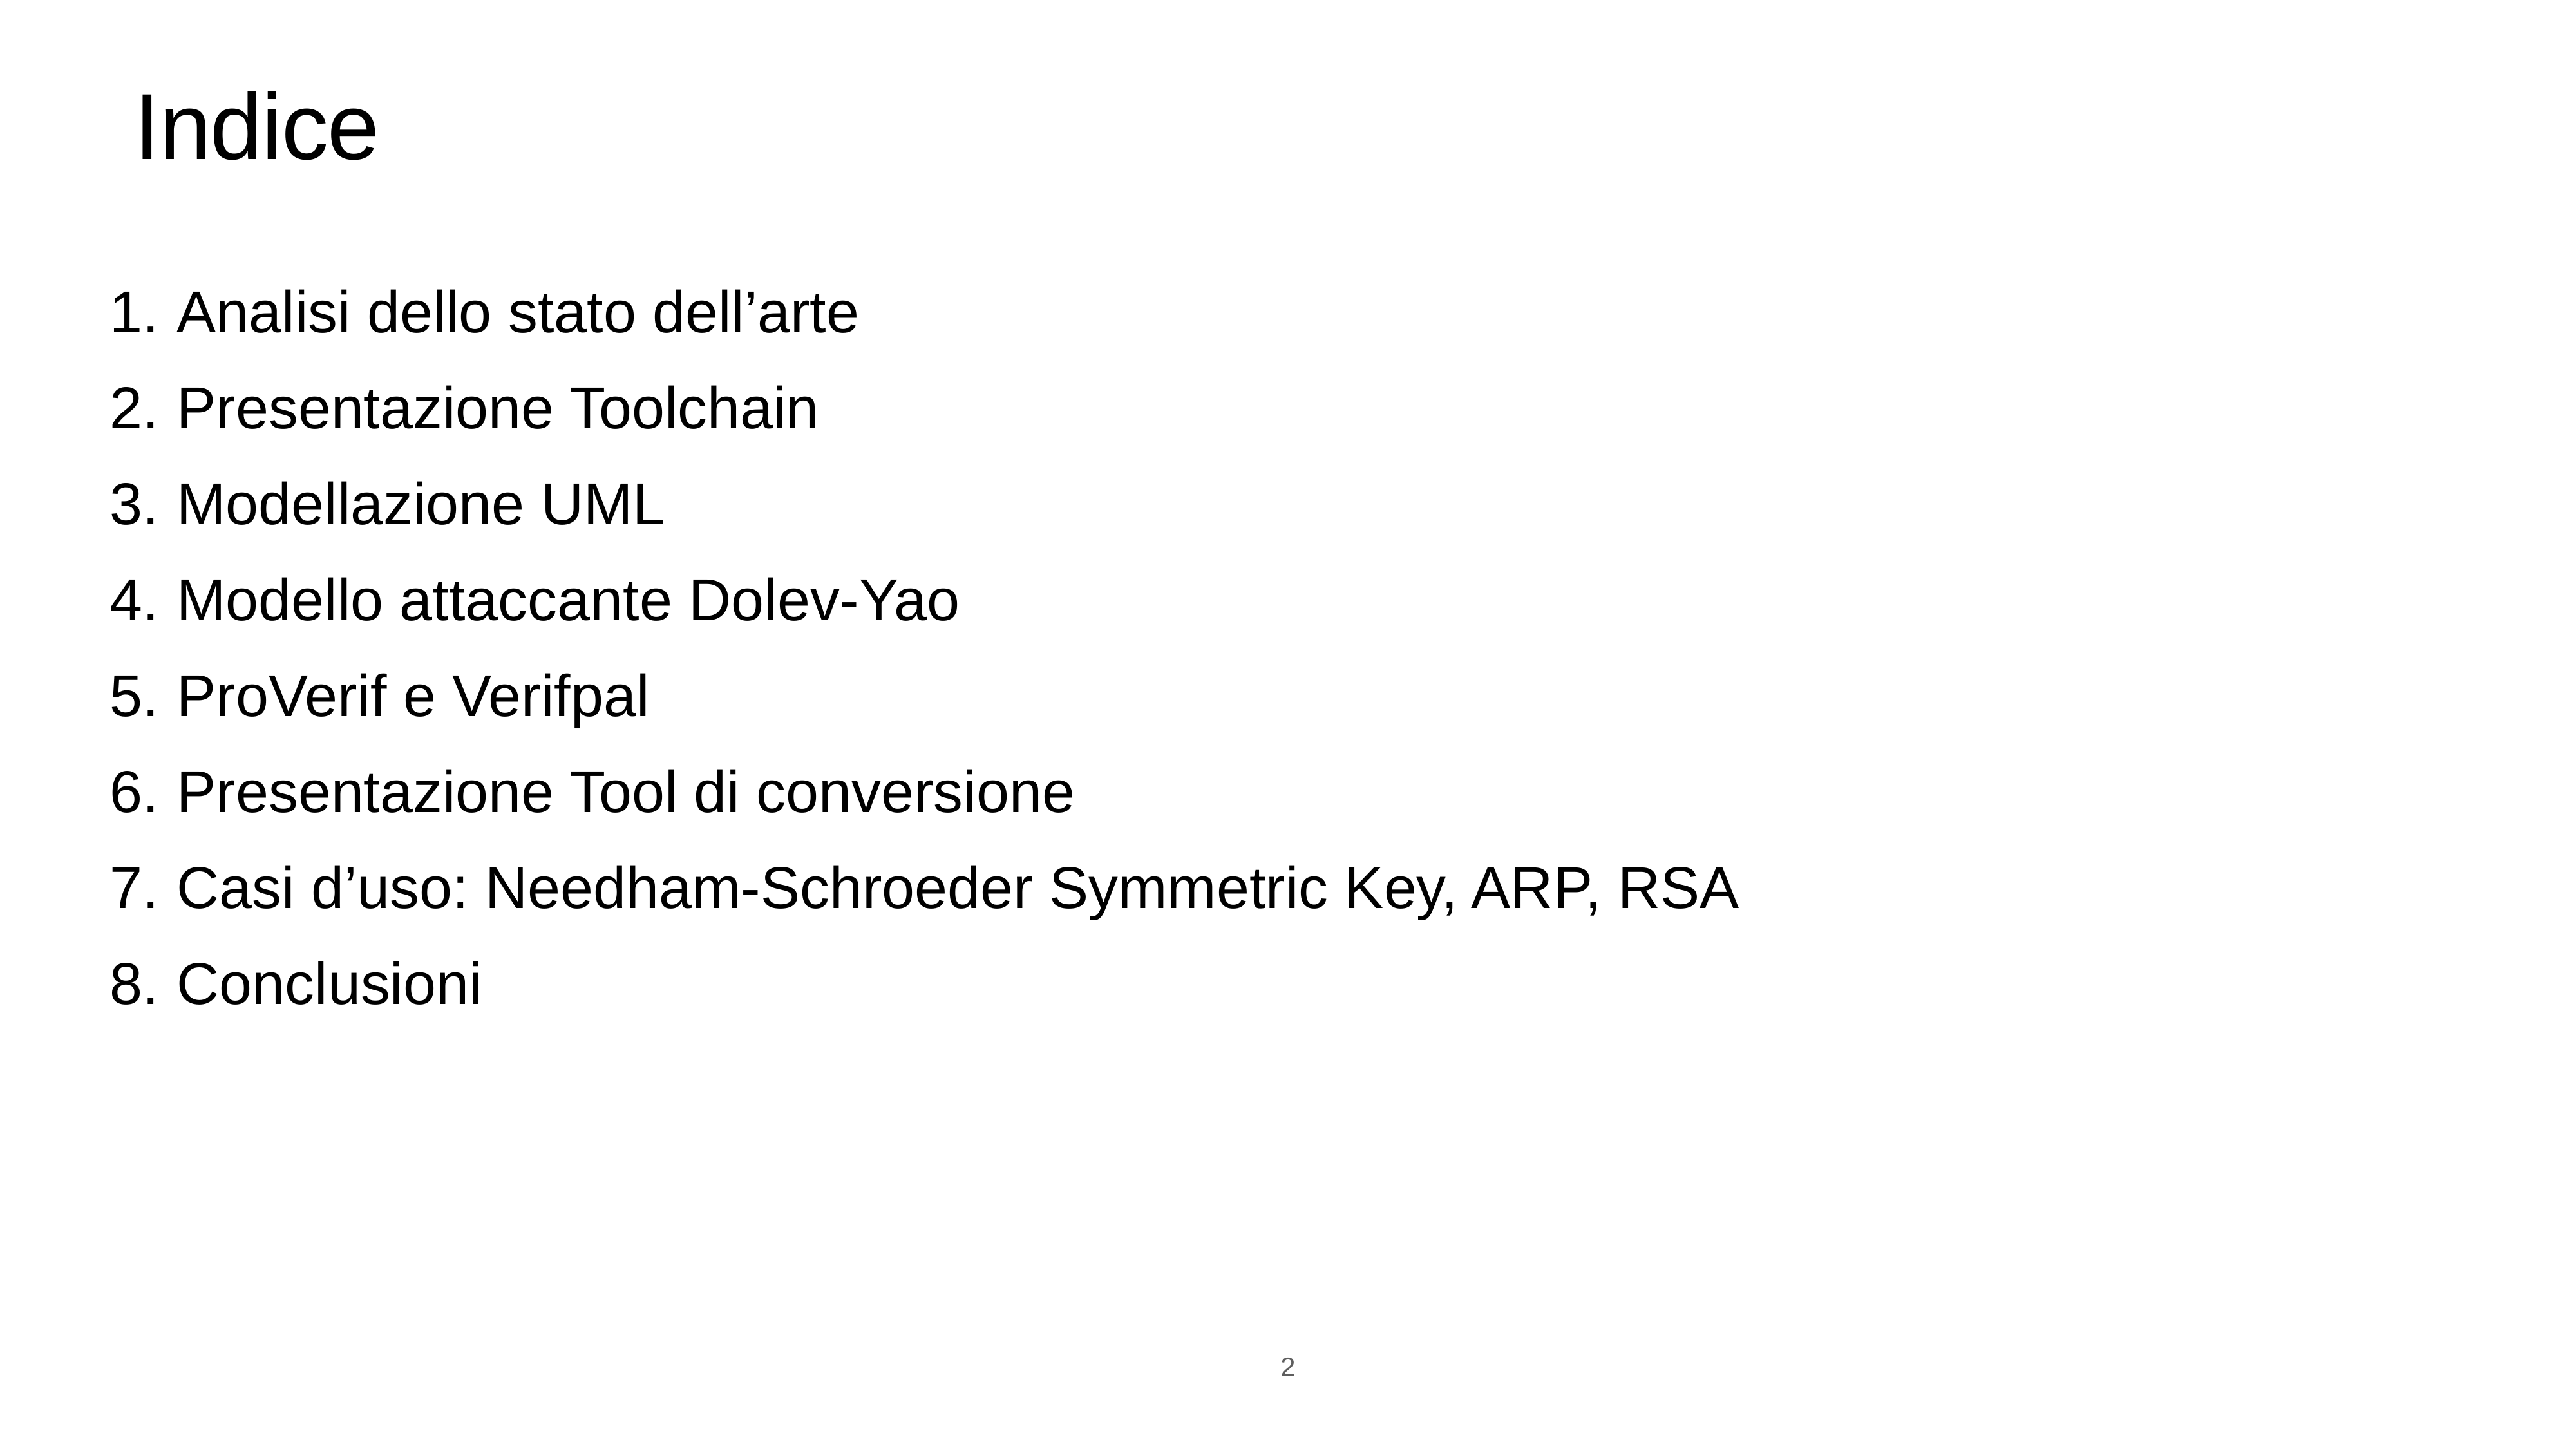

# Indice
Analisi dello stato dell’arte
Presentazione Toolchain
Modellazione UML
Modello attaccante Dolev-Yao
ProVerif e Verifpal
Presentazione Tool di conversione
Casi d’uso: Needham-Schroeder Symmetric Key, ARP, RSA
Conclusioni
2